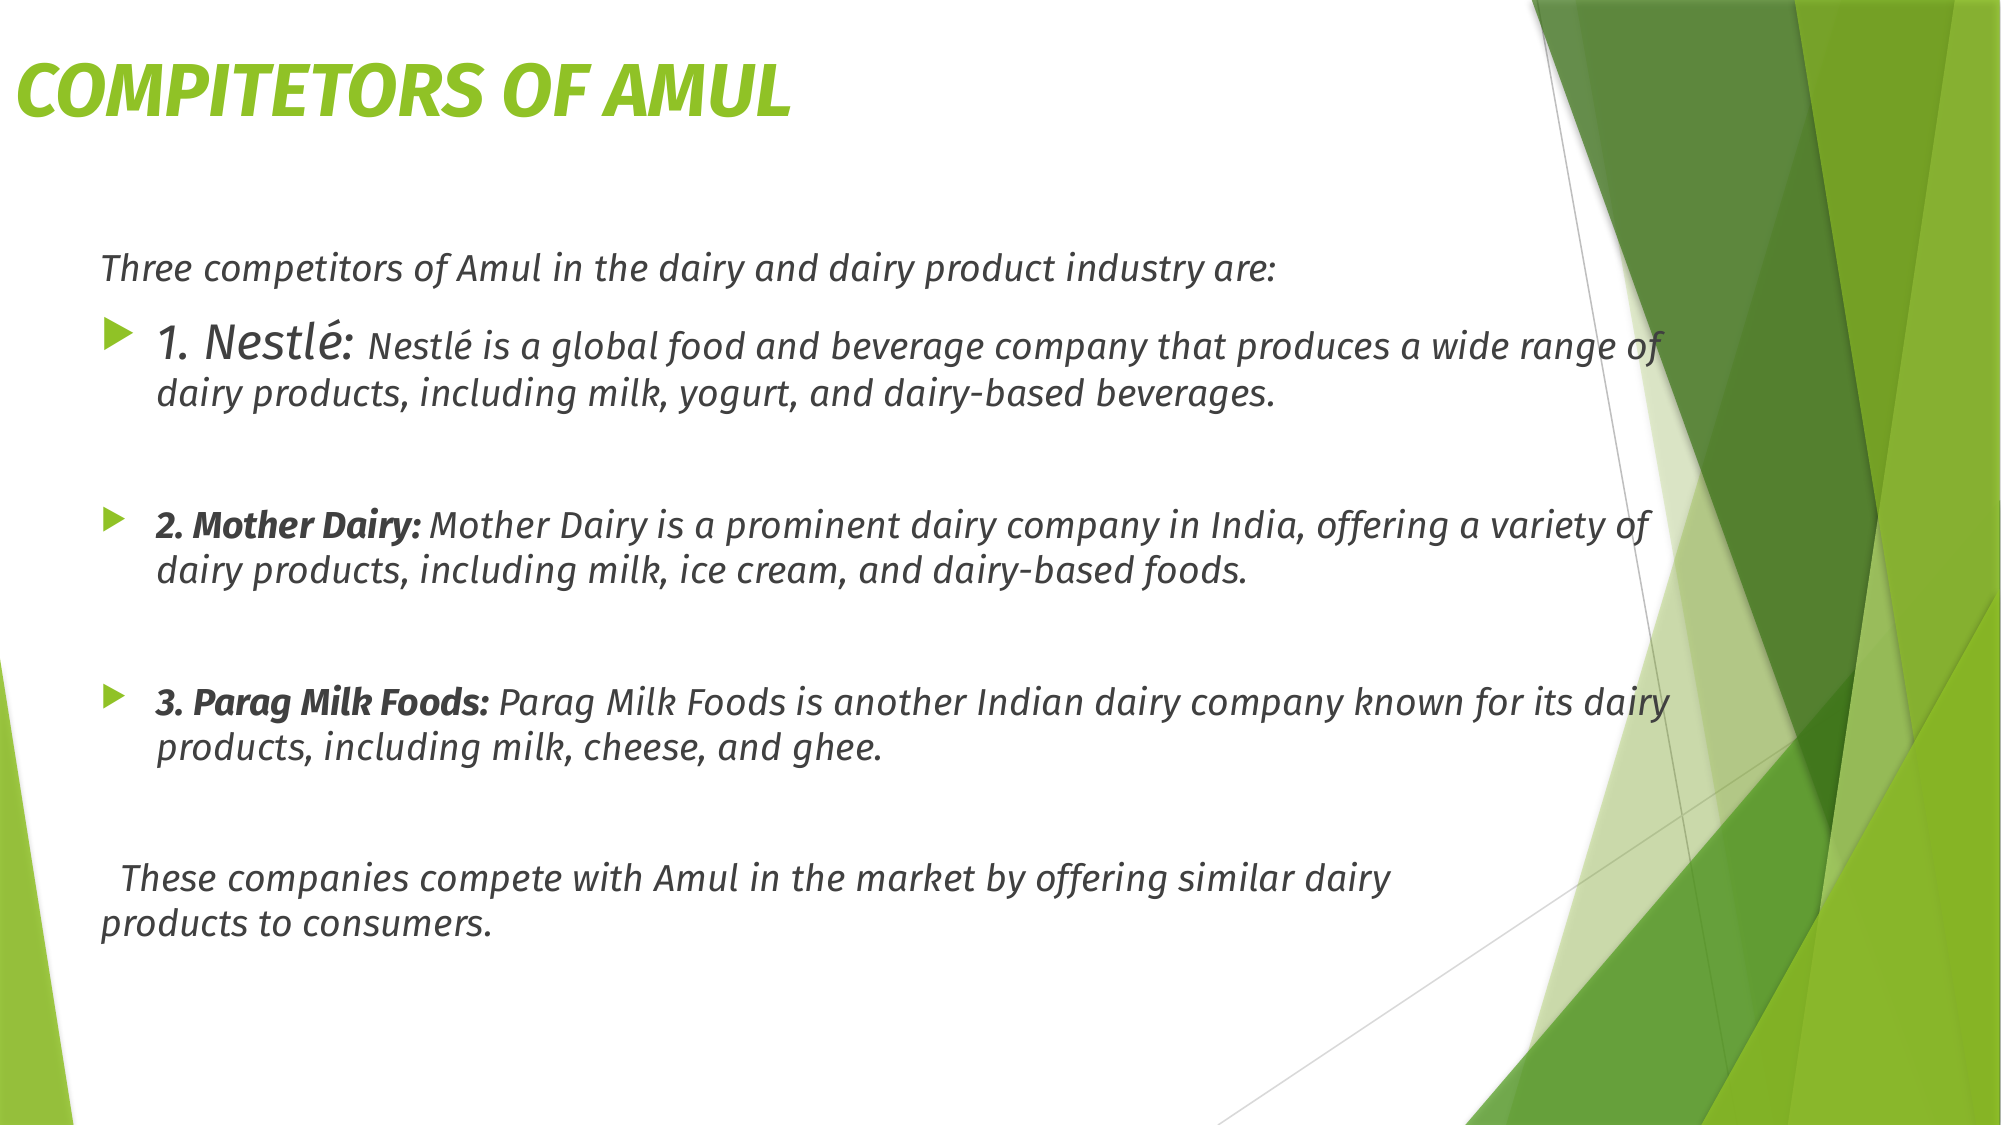

# COMPITETORS OF AMUL
Three competitors of Amul in the dairy and dairy product industry are:
1. Nestlé: Nestlé is a global food and beverage company that produces a wide range of dairy products, including milk, yogurt, and dairy-based beverages.

2. Mother Dairy: Mother Dairy is a prominent dairy company in India, offering a variety of dairy products, including milk, ice cream, and dairy-based foods.

3. Parag Milk Foods: Parag Milk Foods is another Indian dairy company known for its dairy products, including milk, cheese, and ghee.

  These companies compete with Amul in the market by offering similar dairy products to consumers.